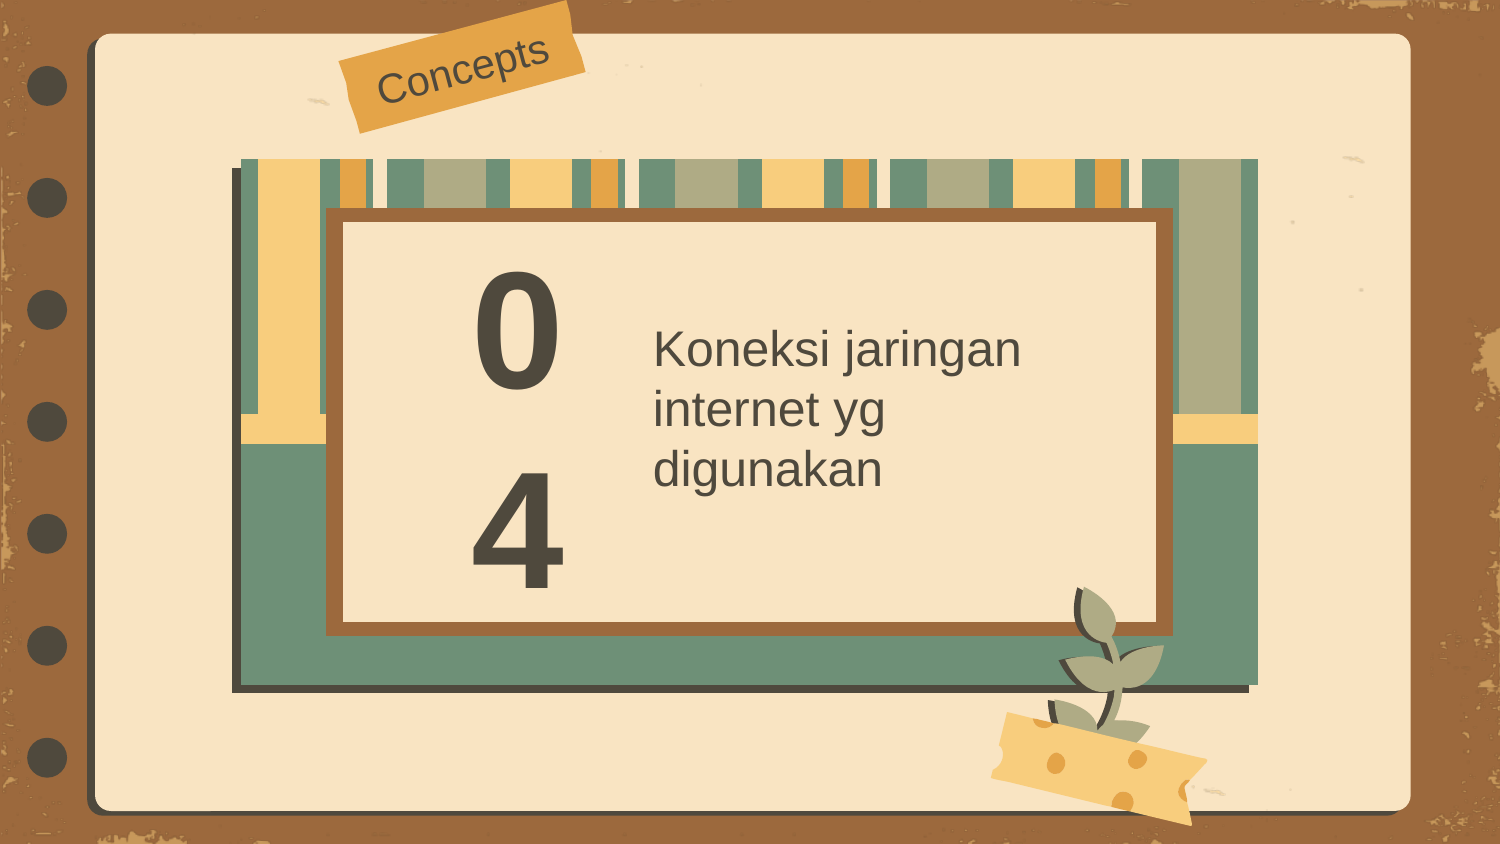

Concepts

# 04
Koneksi jaringan internet yg digunakan